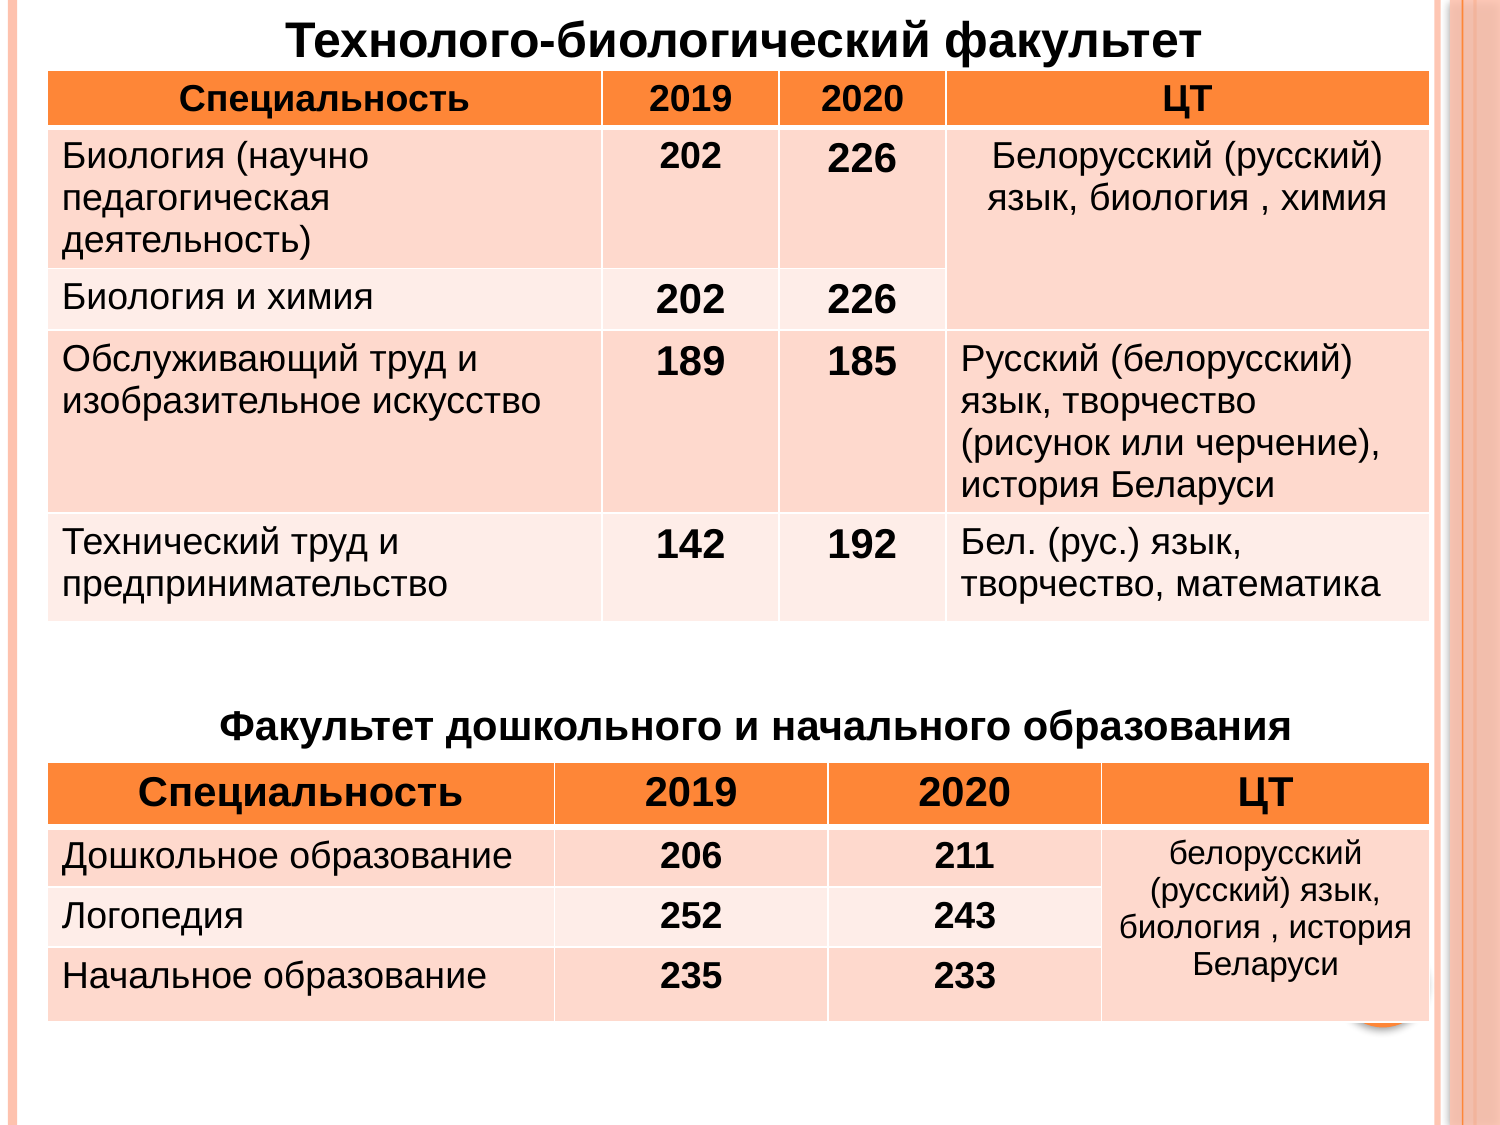

Технолого-биологический факультет
| Специальность | 2019 | 2020 | ЦТ |
| --- | --- | --- | --- |
| Биология (научно­педагогическая деятельность) | 202 | 226 | Белорусский (русский) язык, биология , химия |
| Биология и химия | 202 | 226 |  |
| Обслуживающий труд и изобразительное искусство | 189 | 185 | Русский (белорусский) язык, творчество (рисунок или черчение), история Беларуси |
| Технический труд и предпринимательство | 142 | 192 | Бел. (рус.) язык, творчество, математика |
Факультет дошкольного и начального образования
| Специальность | 2019 | 2020 | ЦТ |
| --- | --- | --- | --- |
| Дошкольное образование | 206 | 211 | белорусский (русский) язык, биология , история Беларуси |
| Логопедия | 252 | 243 |  |
| Начальное образование | 235 | 233 |  |